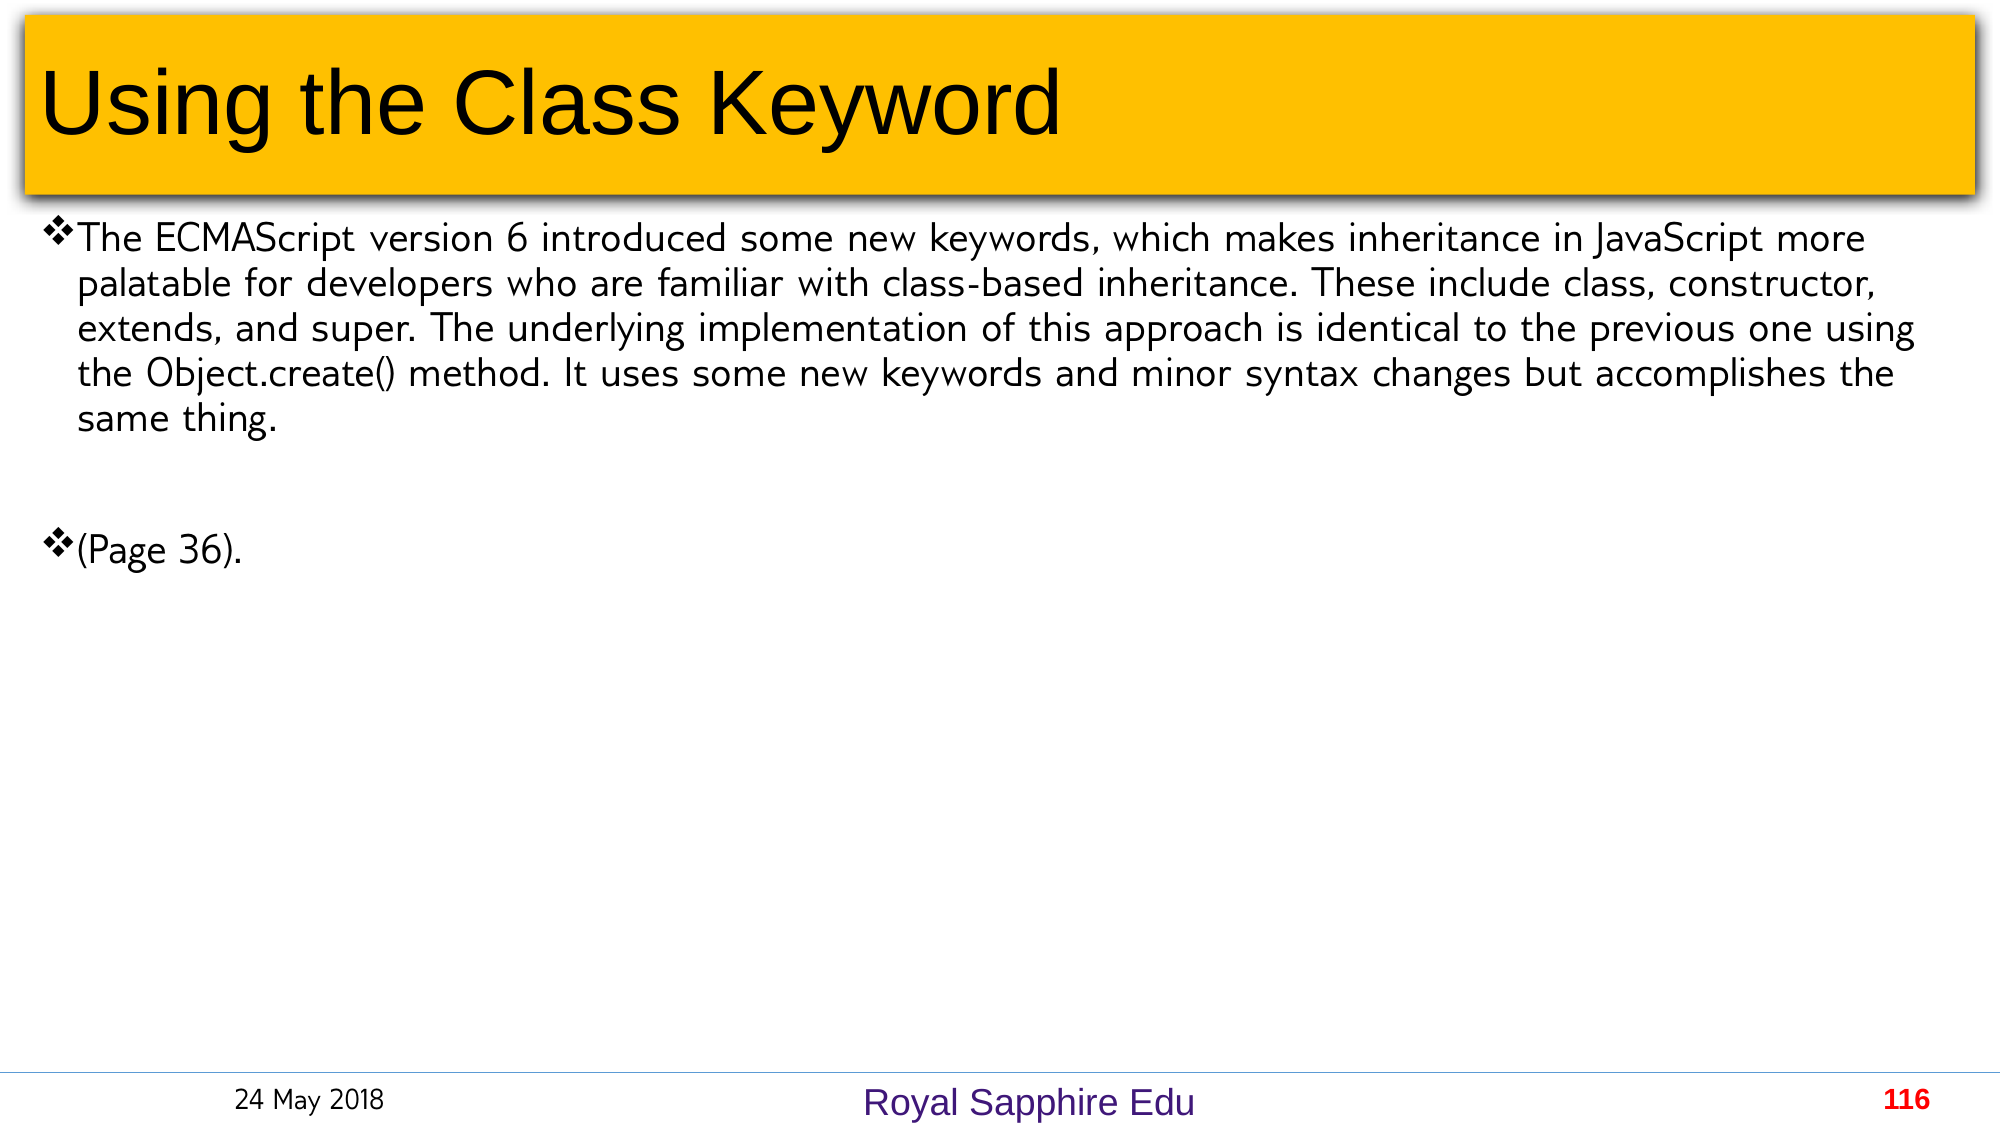

# Using the Class Keyword
The ECMAScript version 6 introduced some new keywords, which makes inheritance in JavaScript more palatable for developers who are familiar with class-based inheritance. These include class, constructor, extends, and super. The underlying implementation of this approach is identical to the previous one using the Object.create() method. It uses some new keywords and minor syntax changes but accomplishes the same thing.

(Page 36).
24 May 2018
116